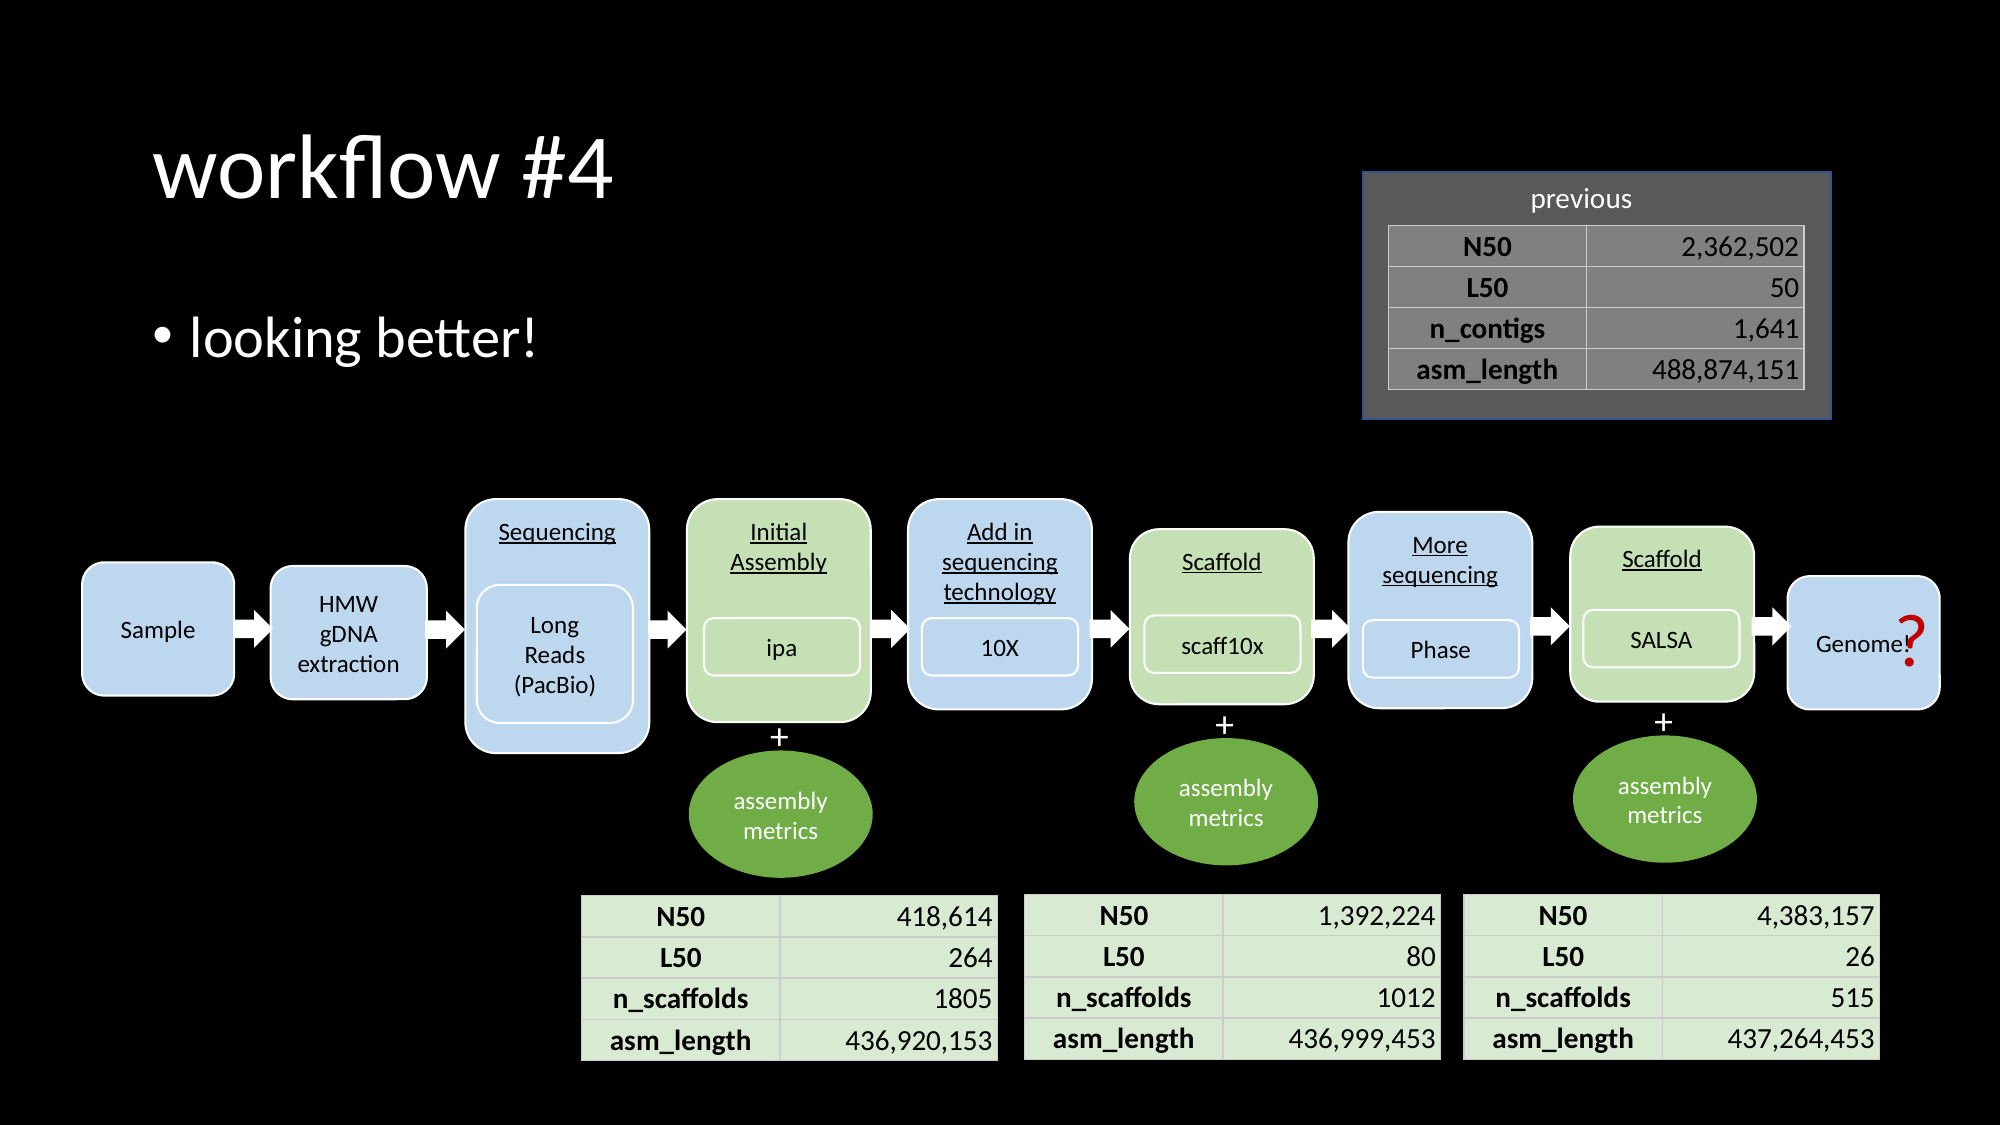

# workflow #4

previous
| N50 | 2,362,502 |
| --- | --- |
| L50 | 50 |
| n\_contigs | 1,641 |
| asm\_length | 488,874,151 |
looking better!
Sequencing

Initial Assembly

Add in sequencing technology

More sequencing

Scaffold

Scaffold

Sample
HMW gDNA extraction
Genome!
?
Long Reads
(PacBio)

SALSA

scaff10x
ipa
10X
Phase
+
+
+
assembly metrics
assembly metrics
assembly metrics
| N50 | 4,383,157 |
| --- | --- |
| L50 | 26 |
| n\_scaffolds | 515 |
| asm\_length | 437,264,453 |
| N50 | 1,392,224 |
| --- | --- |
| L50 | 80 |
| n\_scaffolds | 1012 |
| asm\_length | 436,999,453 |
| N50 | 418,614 |
| --- | --- |
| L50 | 264 |
| n\_scaffolds | 1805 |
| asm\_length | 436,920,153 |